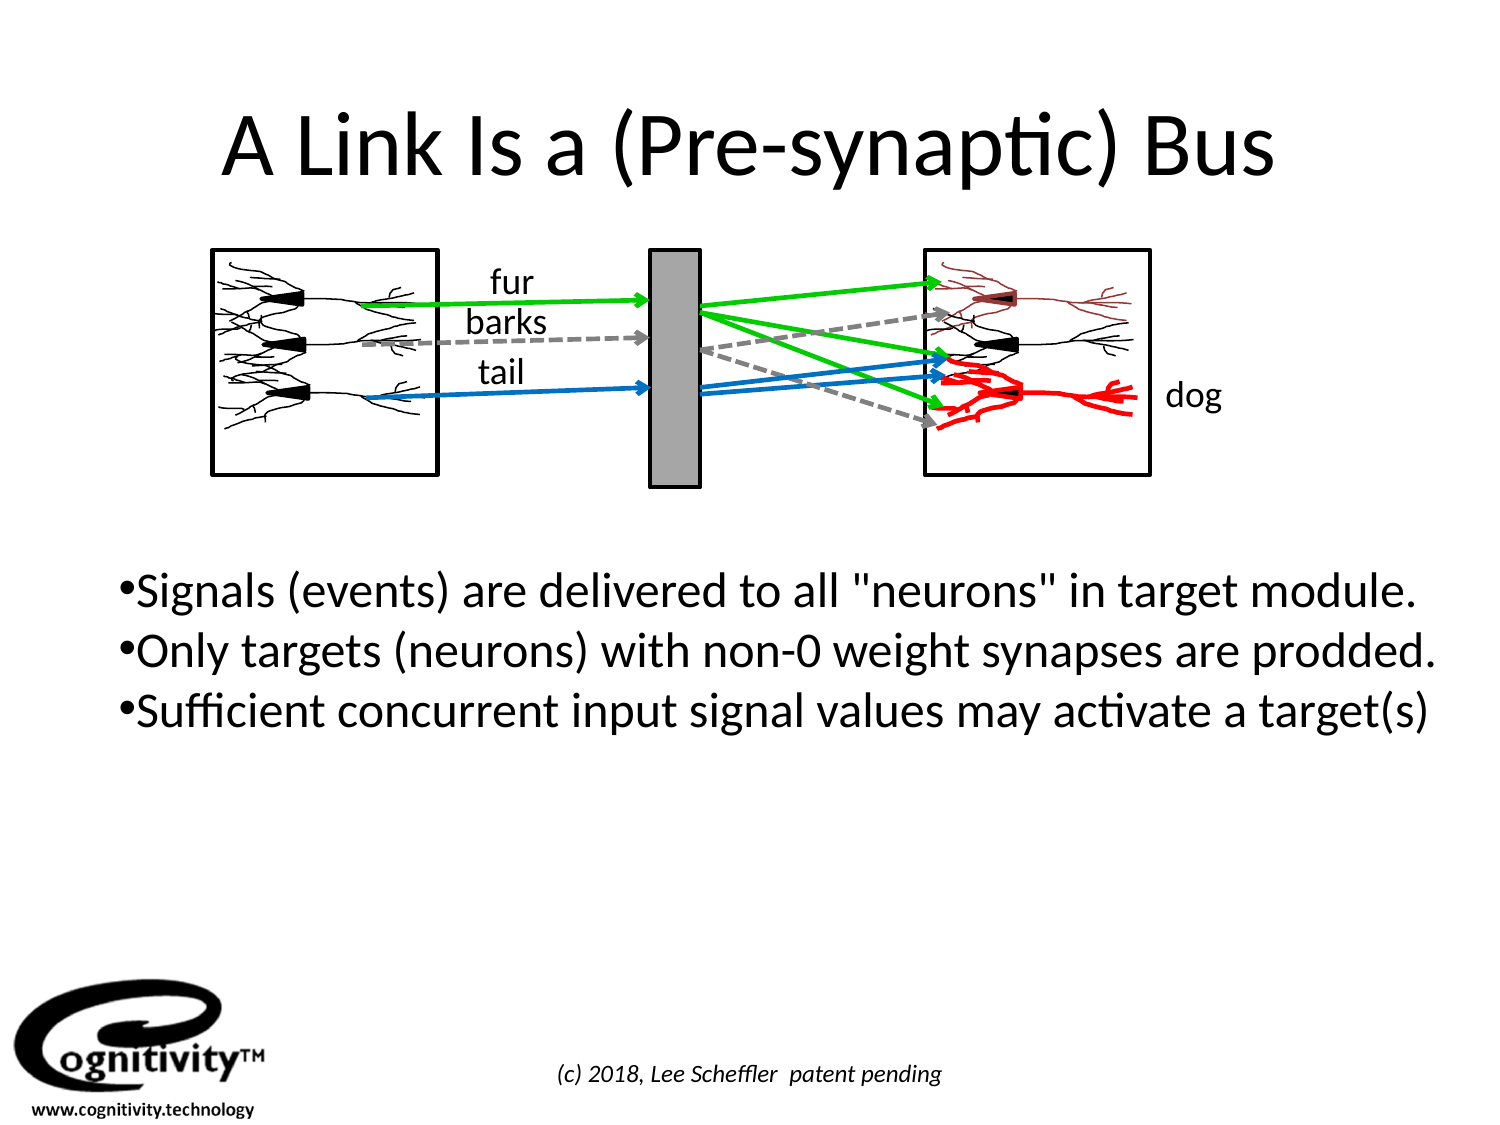

# A Link Is a (Pre-synaptic) Bus

fur

barks

tail
dog
Signals (events) are delivered to all "neurons" in target module.
Only targets (neurons) with non-0 weight synapses are prodded.
Sufficient concurrent input signal values may activate a target(s)
(c) 2018, Lee Scheffler  patent pending